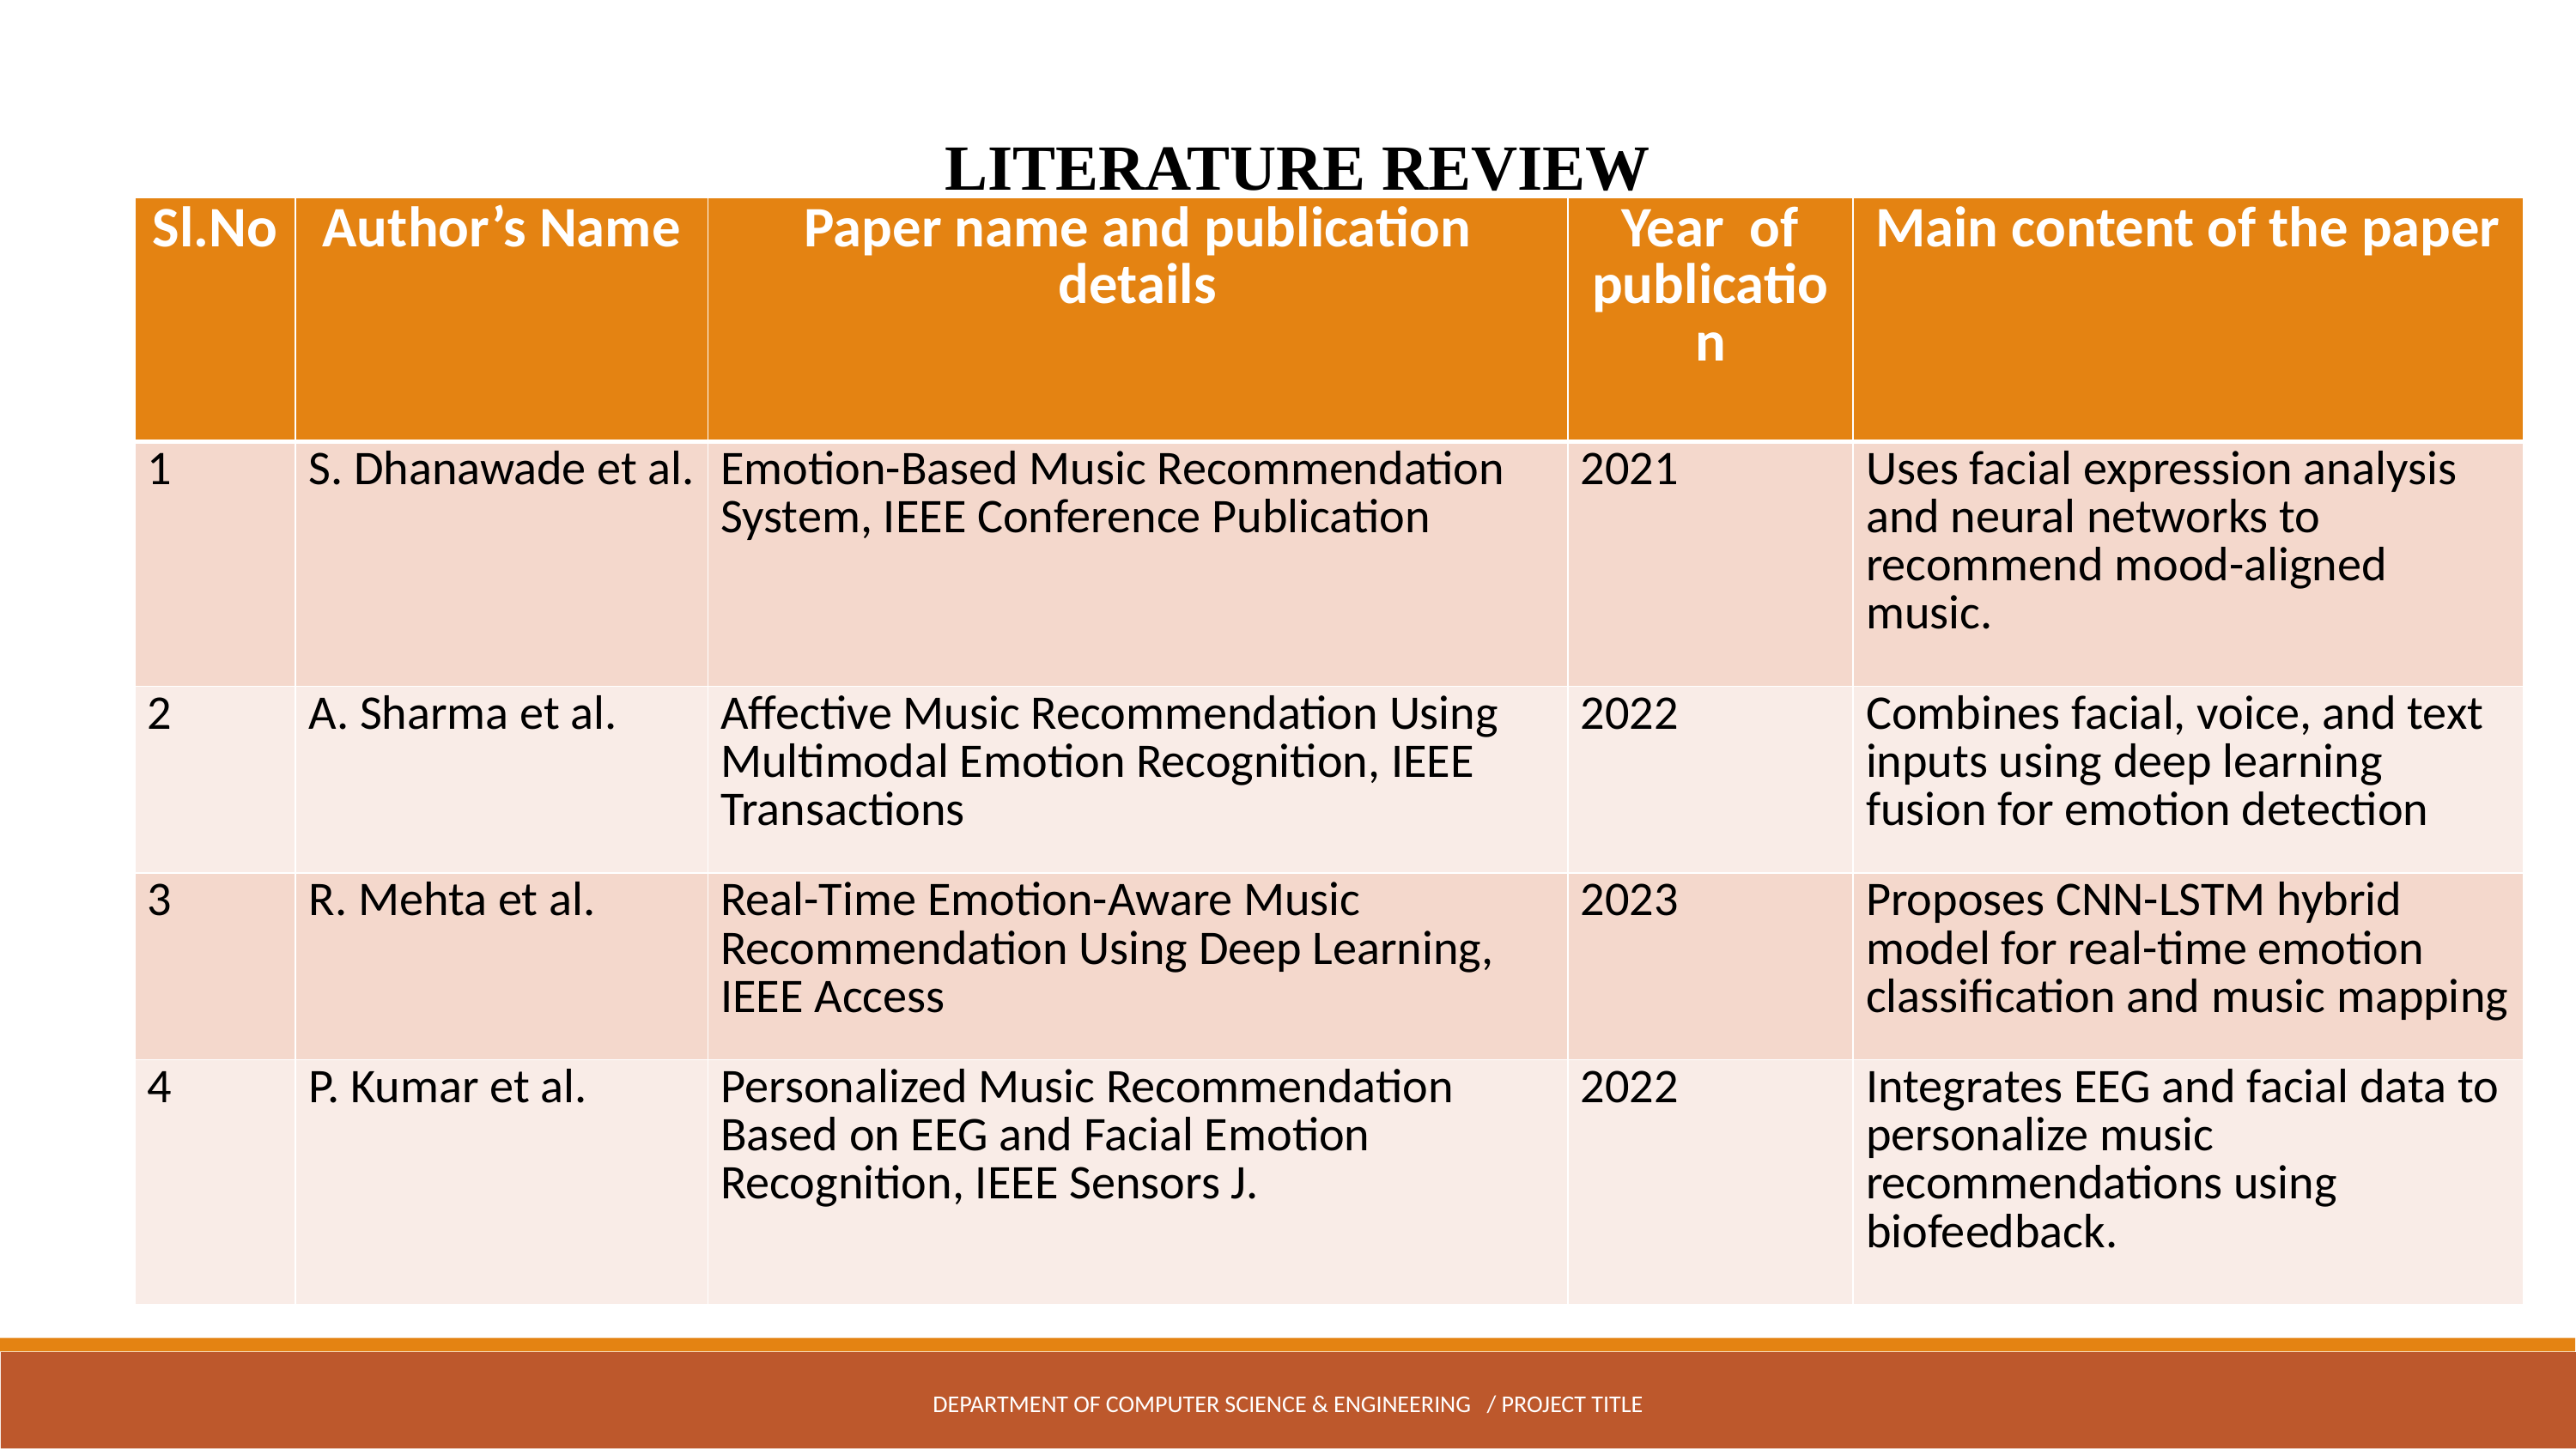

LITERATURE REVIEW
| Sl.No | Author’s Name | Paper name and publication details | Year of publication | Main content of the paper |
| --- | --- | --- | --- | --- |
| 1 | S. Dhanawade et al. | Emotion-Based Music Recommendation System, IEEE Conference Publication | 2021 | Uses facial expression analysis and neural networks to recommend mood-aligned music. |
| 2 | A. Sharma et al. | Affective Music Recommendation Using Multimodal Emotion Recognition, IEEE Transactions | 2022 | Combines facial, voice, and text inputs using deep learning fusion for emotion detection |
| 3 | R. Mehta et al. | Real-Time Emotion-Aware Music Recommendation Using Deep Learning, IEEE Access | 2023 | Proposes CNN-LSTM hybrid model for real-time emotion classification and music mapping |
| 4 | P. Kumar et al. | Personalized Music Recommendation Based on EEG and Facial Emotion Recognition, IEEE Sensors J. | 2022 | Integrates EEG and facial data to personalize music recommendations using biofeedback. |

DEPARTMENT OF COMPUTER SCIENCE & ENGINEERING   / PROJECT TITLE
9